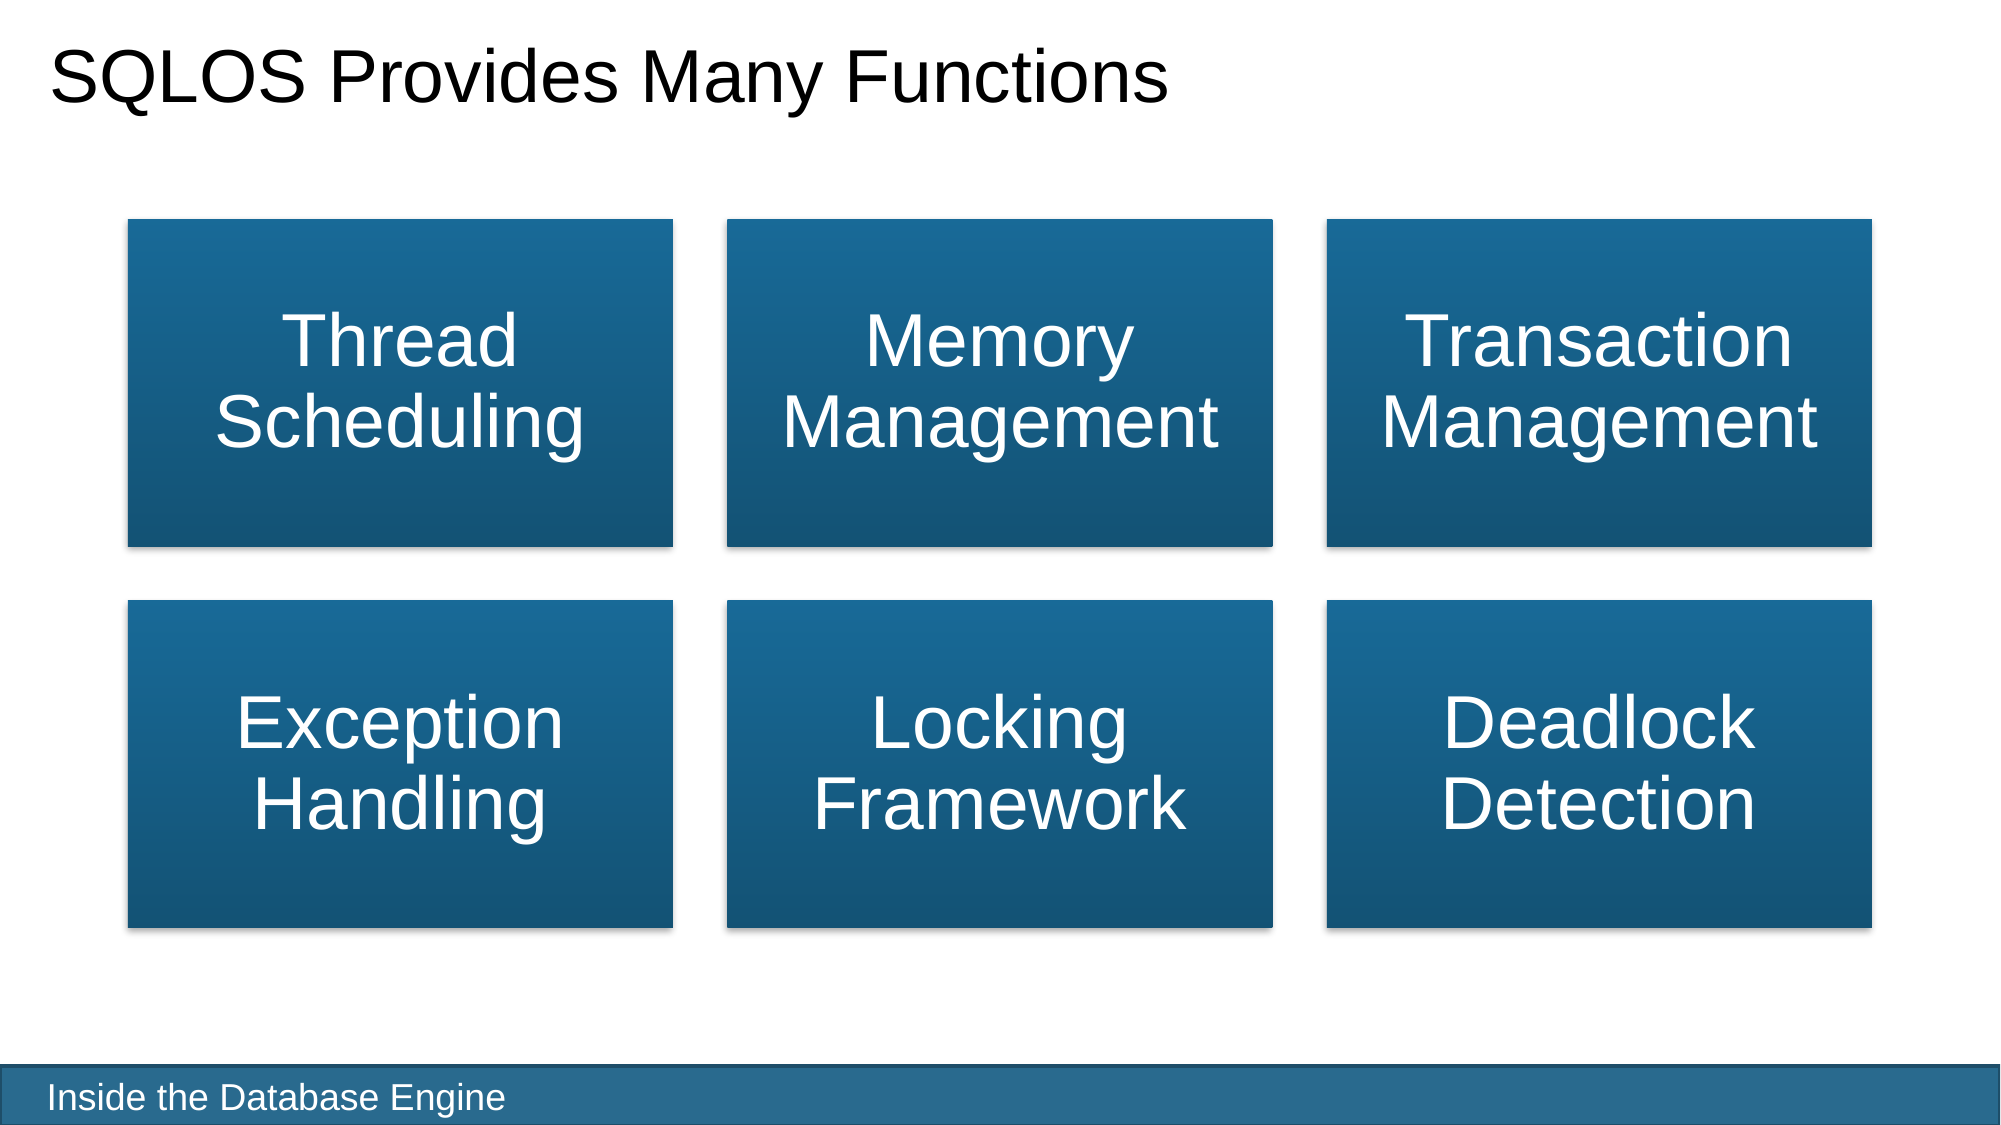

SQLOS Provides Many Functions
Thread Scheduling
Memory Management
Transaction Management
Exception Handling
Locking Framework
Deadlock Detection